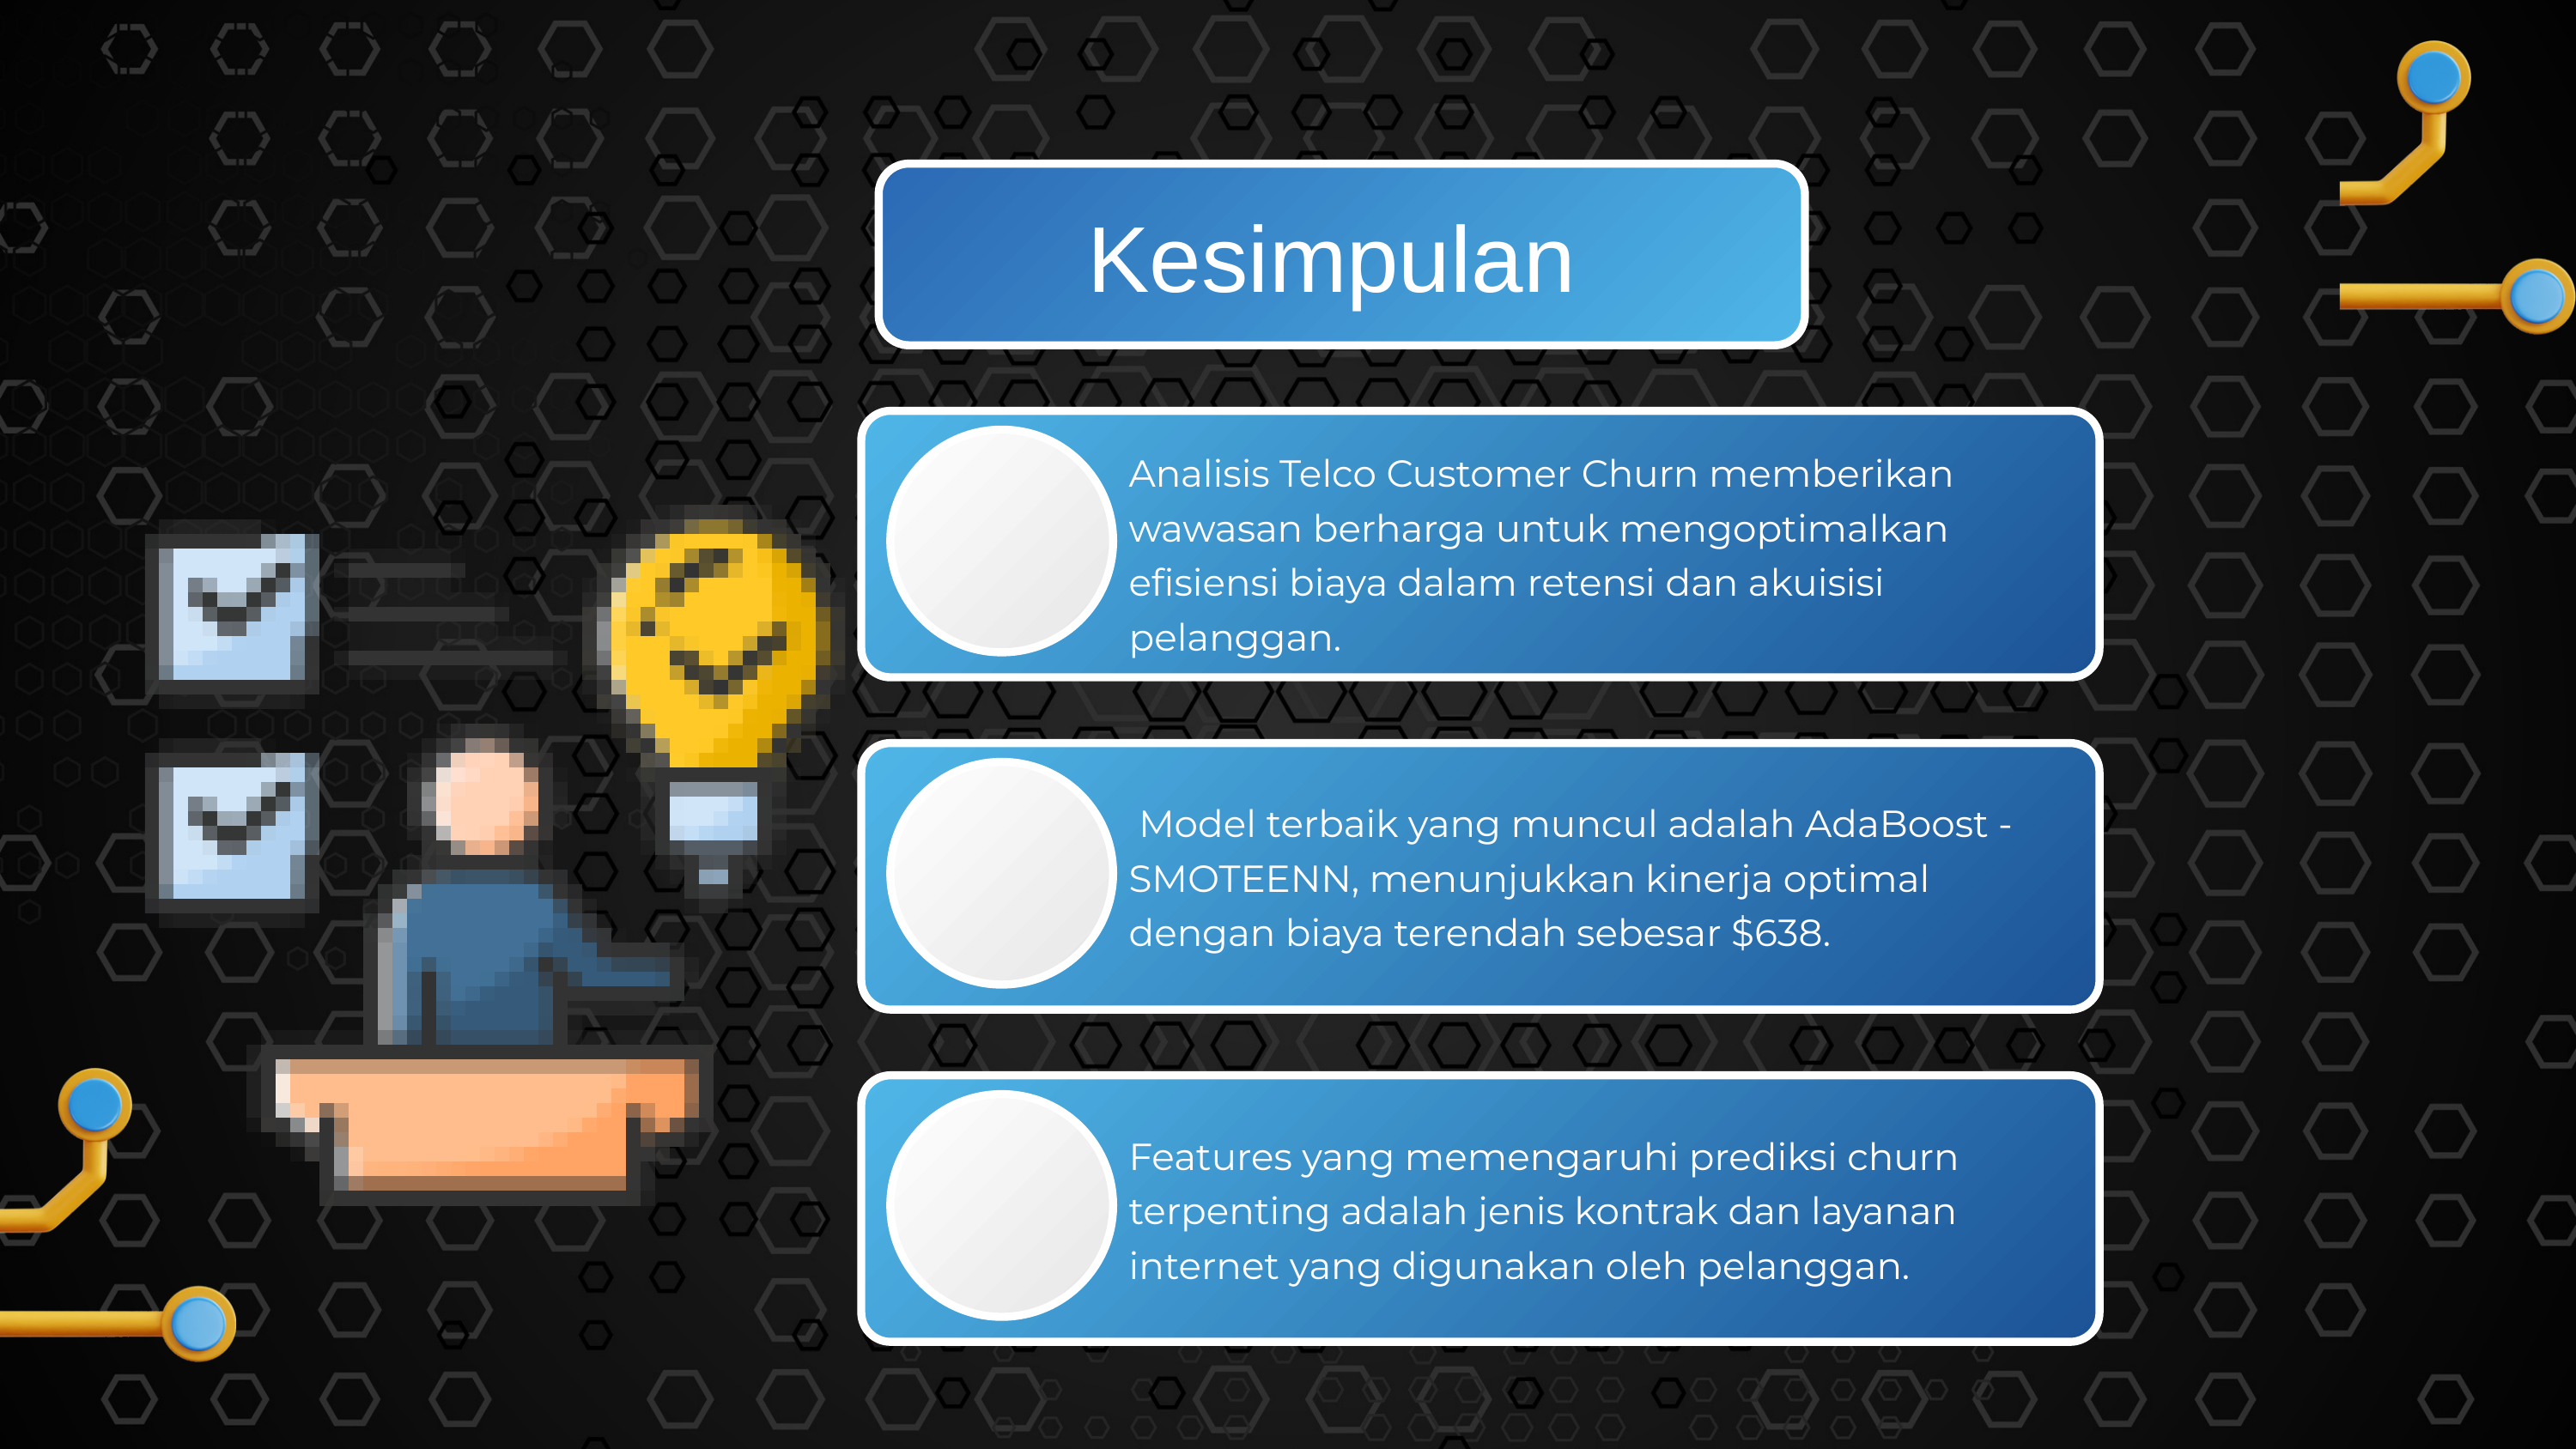

Kesimpulan

Analisis Telco Customer Churn memberikan wawasan berharga untuk mengoptimalkan efisiensi biaya dalam retensi dan akuisisi pelanggan.

 Model terbaik yang muncul adalah AdaBoost - SMOTEENN, menunjukkan kinerja optimal dengan biaya terendah sebesar $638.

Features yang memengaruhi prediksi churn terpenting adalah jenis kontrak dan layanan internet yang digunakan oleh pelanggan.